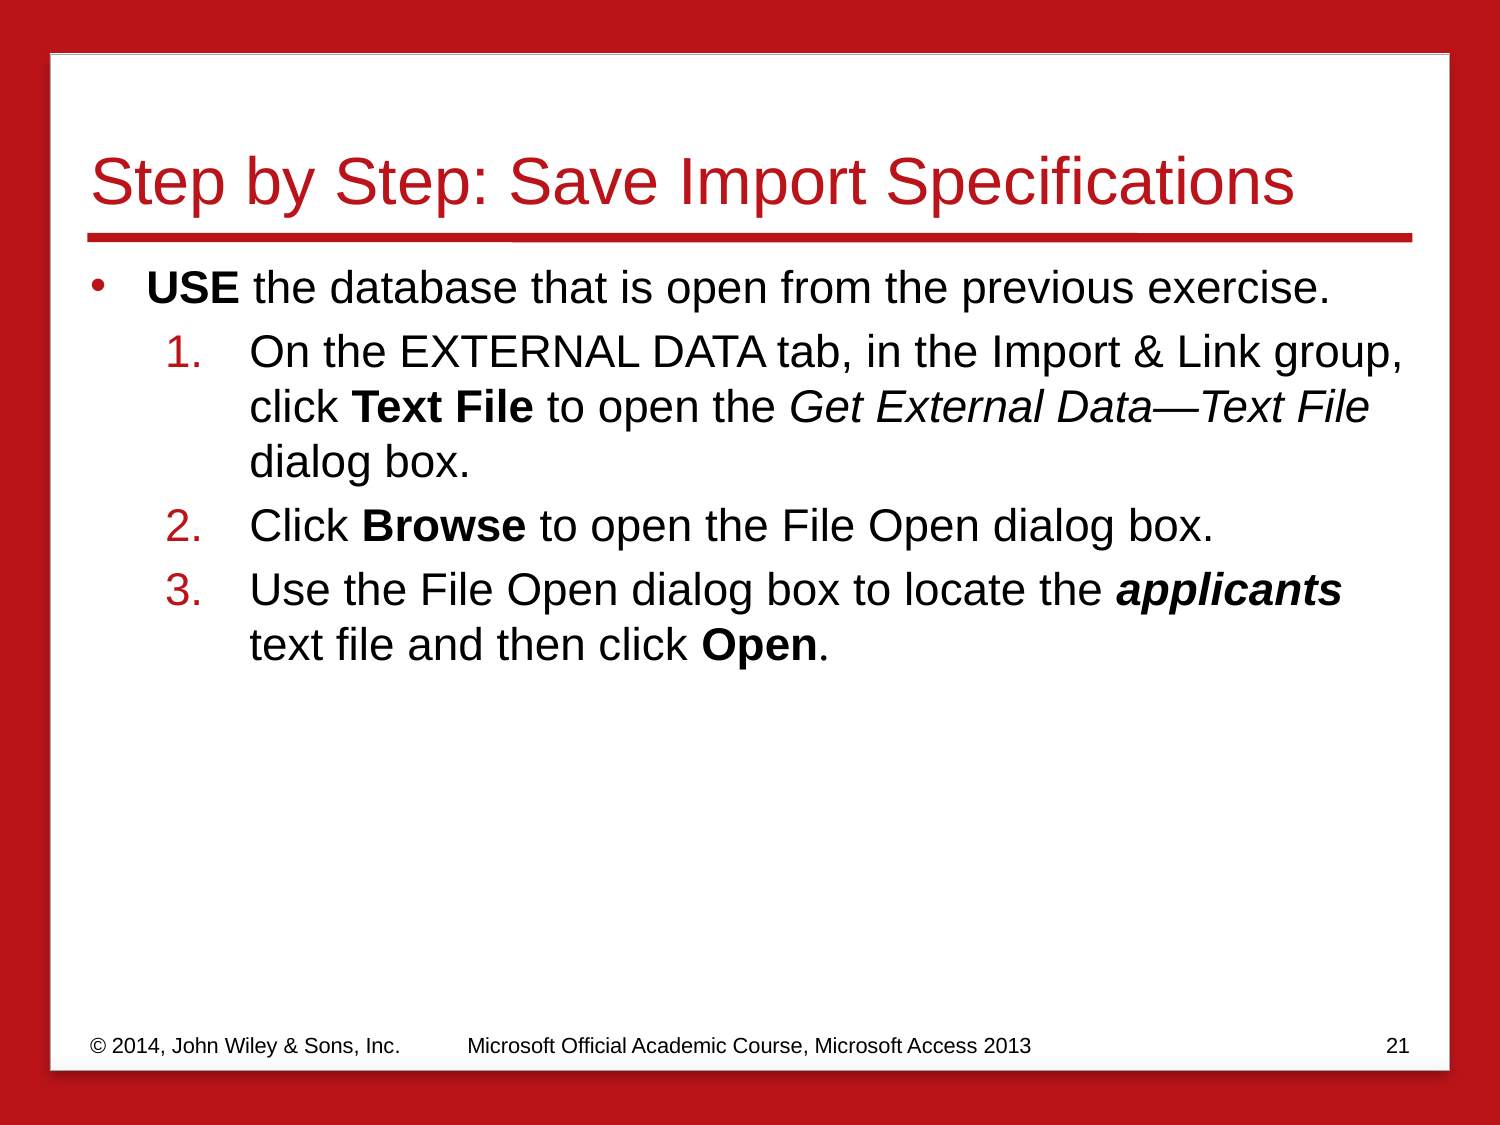

# Step by Step: Save Import Specifications
USE the database that is open from the previous exercise.
On the EXTERNAL DATA tab, in the Import & Link group, click Text File to open the Get External Data—Text File dialog box.
Click Browse to open the File Open dialog box.
Use the File Open dialog box to locate the applicants text file and then click Open.
© 2014, John Wiley & Sons, Inc.
Microsoft Official Academic Course, Microsoft Access 2013
21